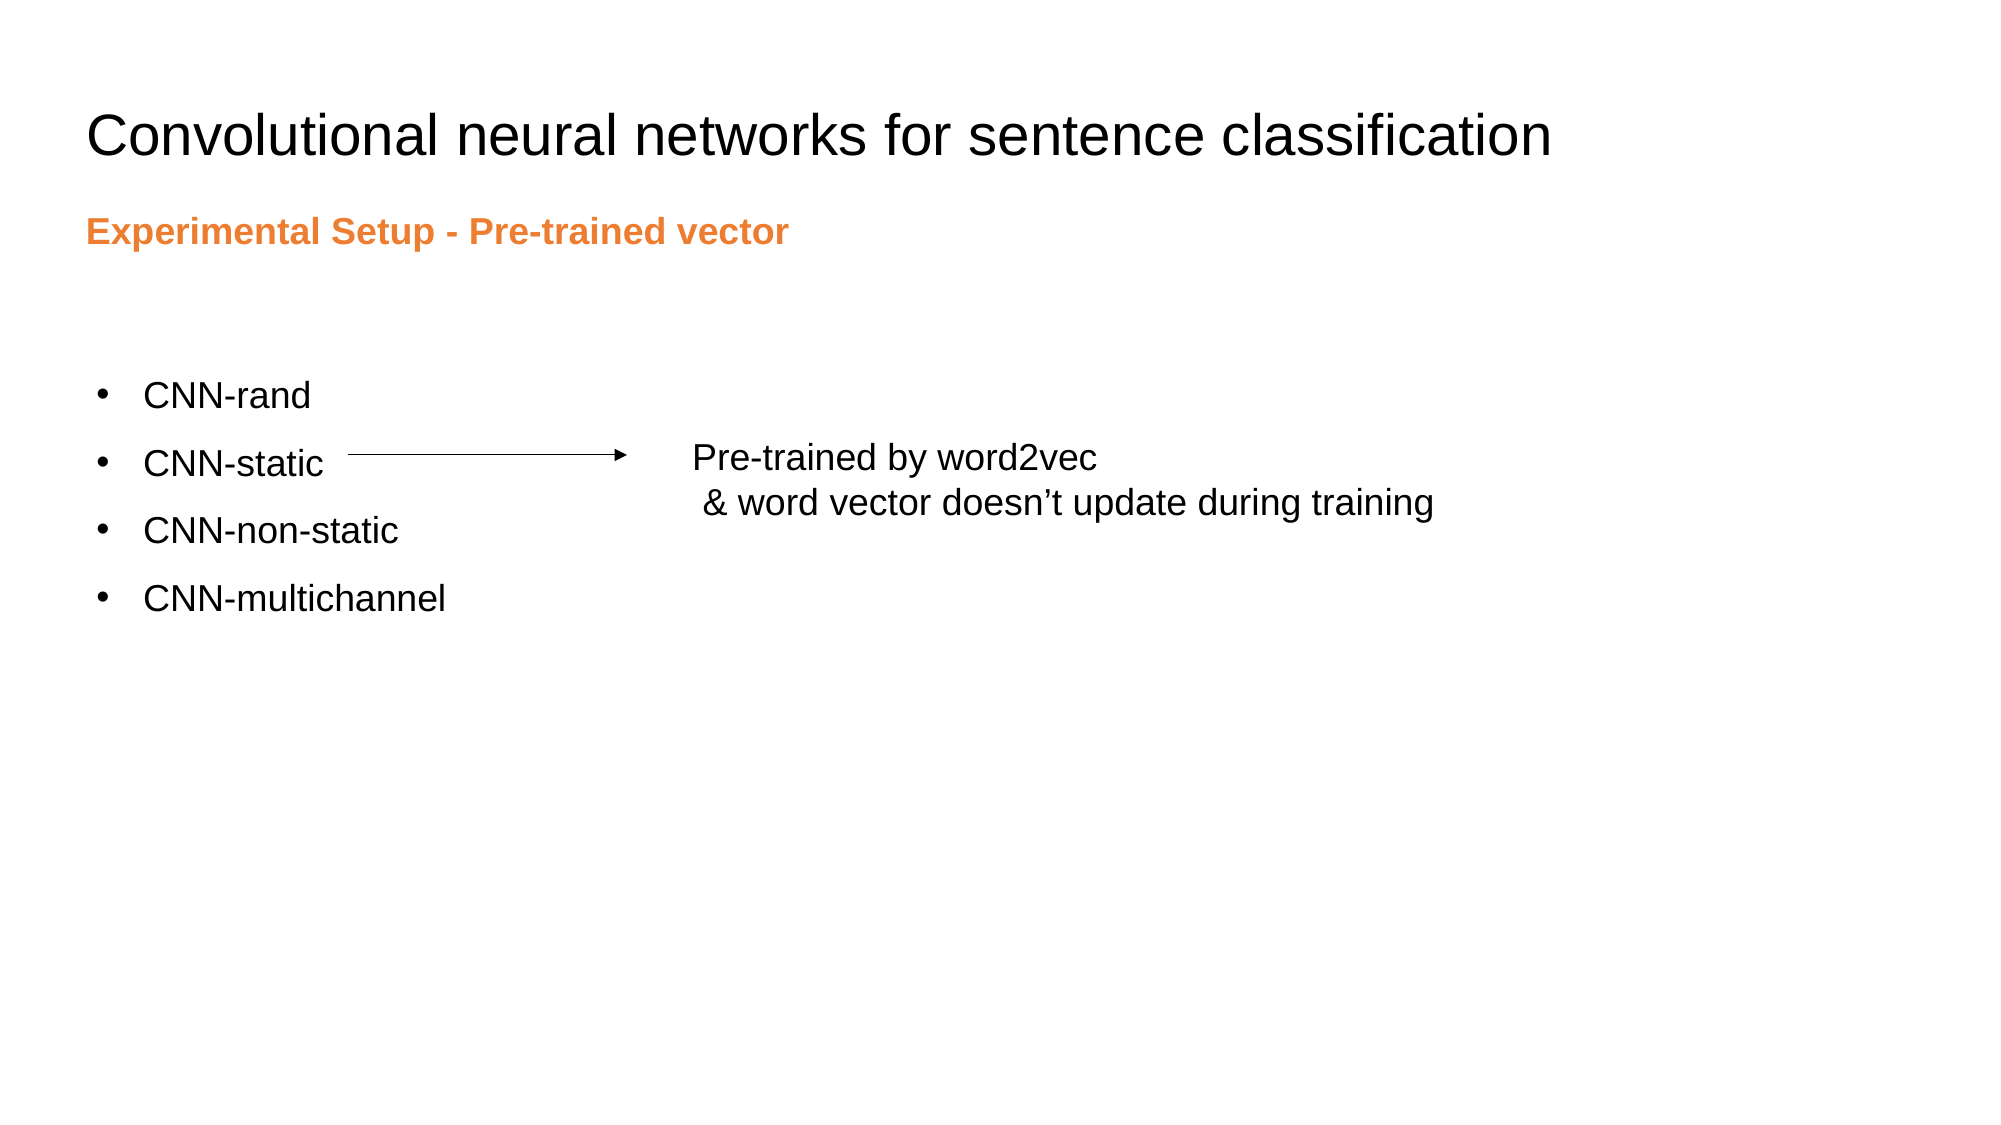

Convolutional neural networks for sentence classification
Experimental Setup - Pre-trained vector
CNN-rand
CNN-static
CNN-non-static
CNN-multichannel
Pre-trained by word2vec
 & word vector doesn’t update during training